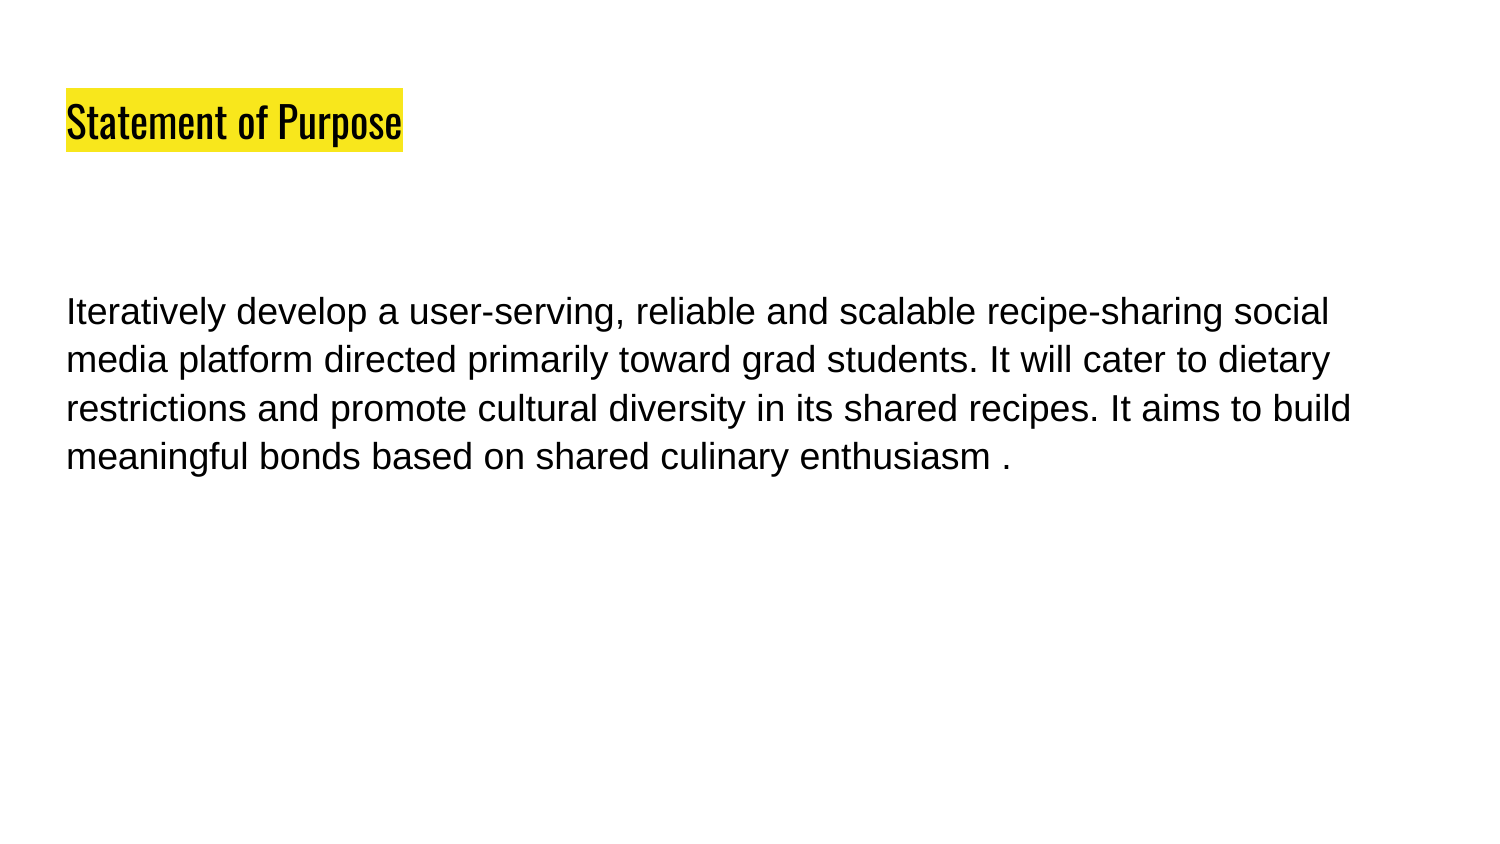

# Statement of Purpose

Iteratively develop a user-serving, reliable and scalable recipe-sharing social media platform directed primarily toward grad students. It will cater to dietary restrictions and promote cultural diversity in its shared recipes. It aims to build meaningful bonds based on shared culinary enthusiasm .